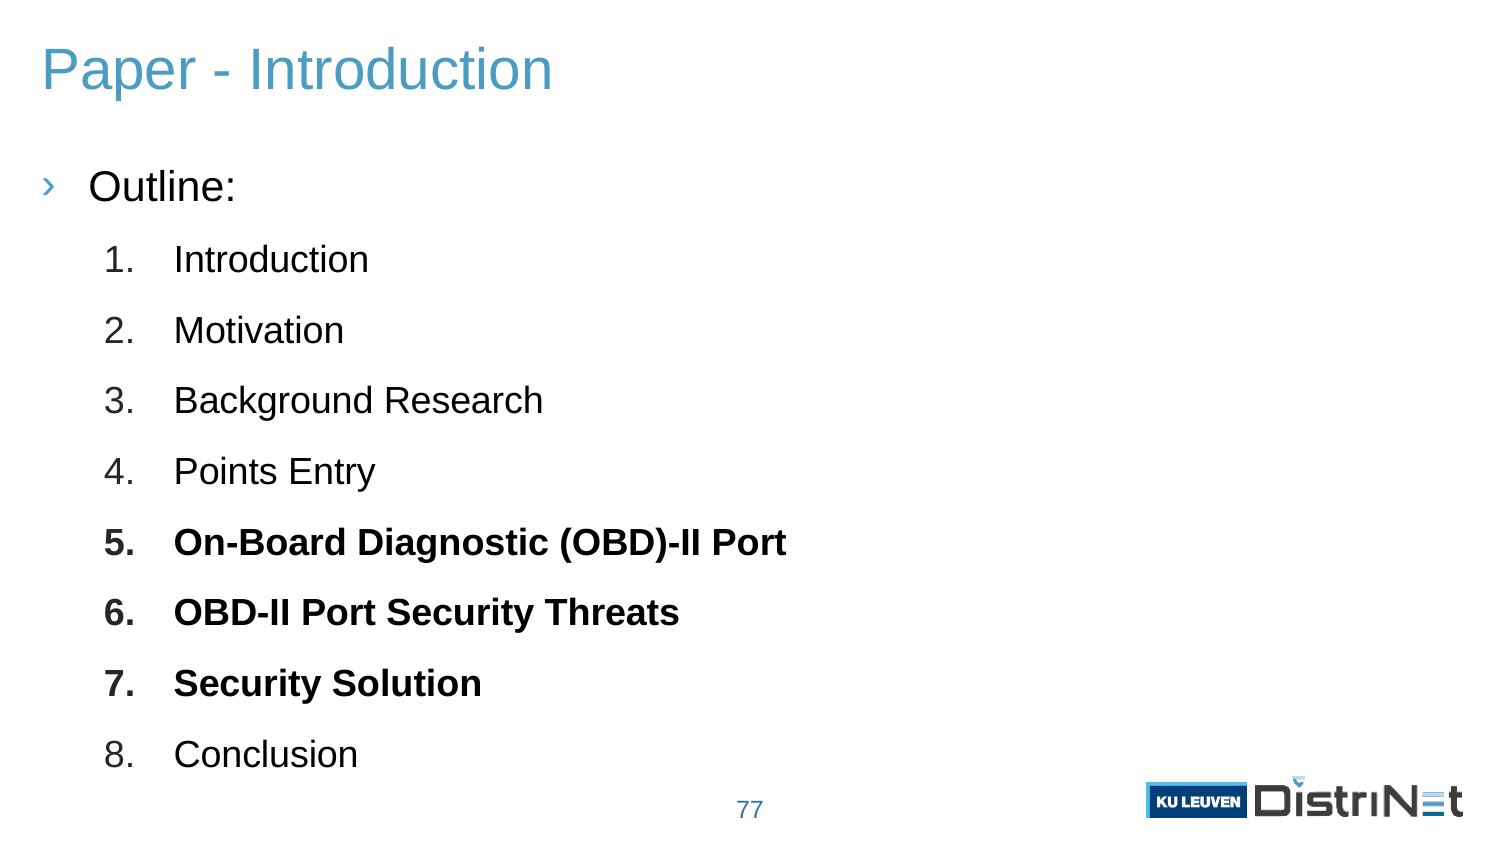

# Paper - Introduction
Outline:
Introduction
Motivation
Background Research
Points Entry
On-Board Diagnostic (OBD)-II Port
OBD-II Port Security Threats
Security Solution
Conclusion

77